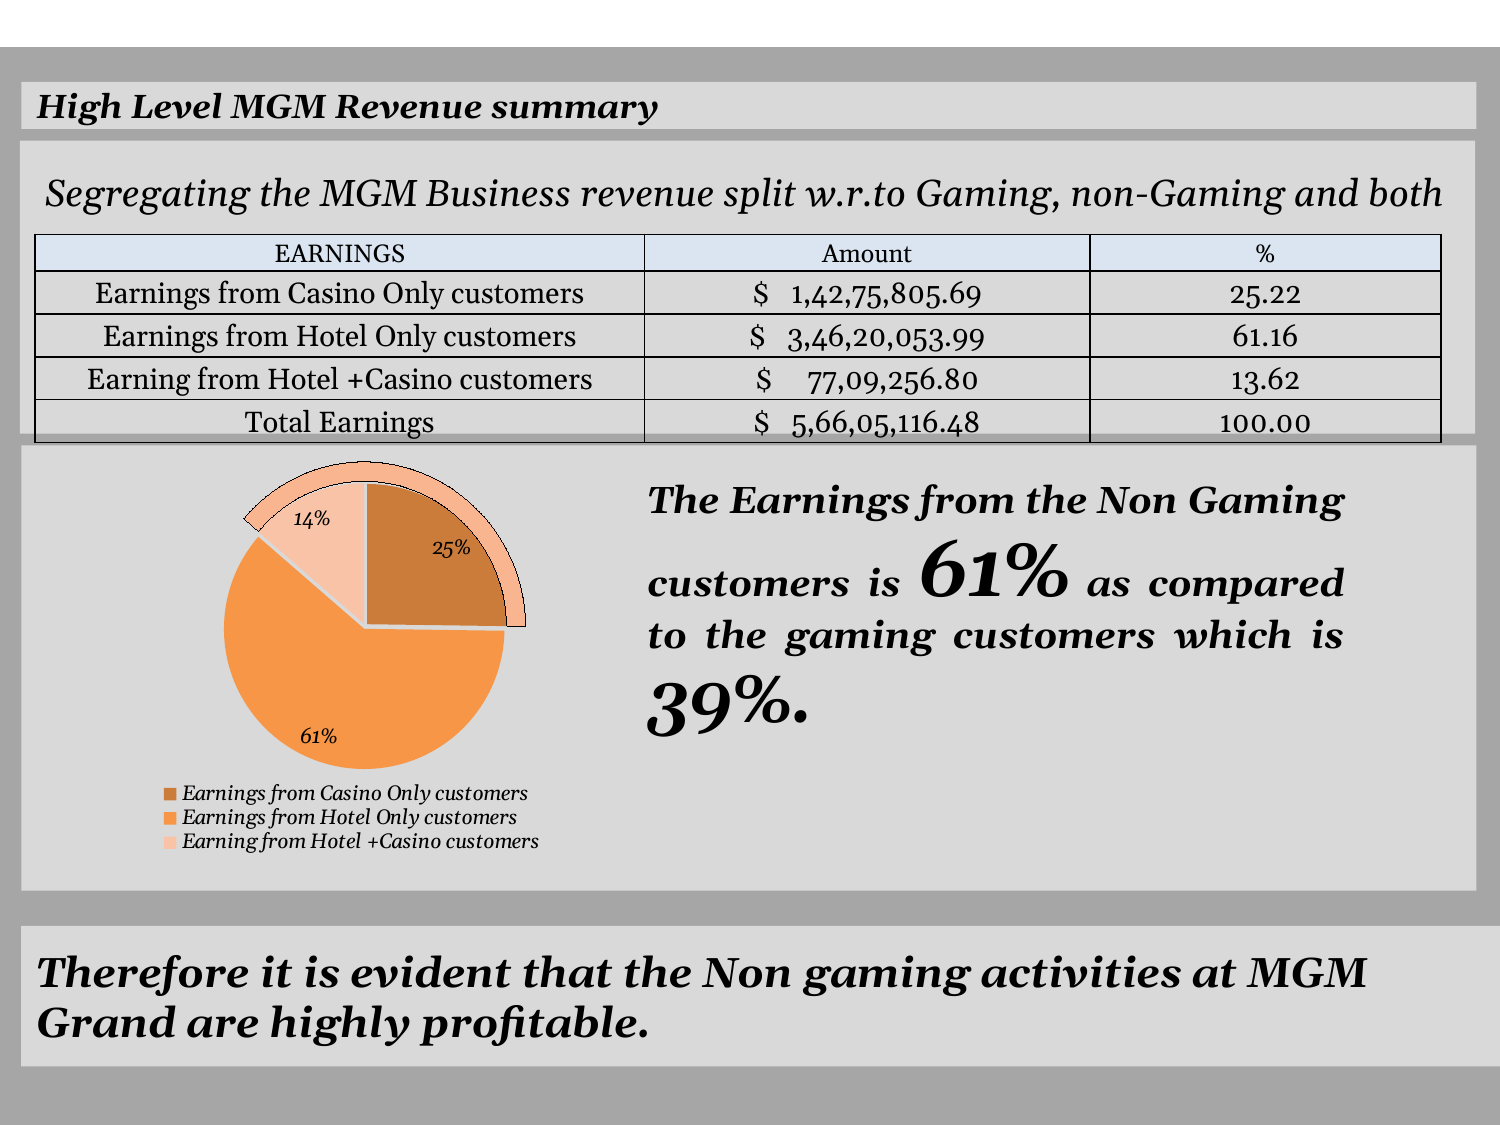

High Level MGM Revenue summary

Segregating the MGM Business revenue split w.r.to Gaming, non-Gaming and both
| EARNINGS | Amount | % |
| --- | --- | --- |
| Earnings from Casino Only customers | $ 1,42,75,805.69 | 25.22 |
| Earnings from Hotel Only customers | $ 3,46,20,053.99 | 61.16 |
| Earning from Hotel +Casino customers | $ 77,09,256.80 | 13.62 |
| Total Earnings | $ 5,66,05,116.48 | 100.00 |

### Chart

| Category |  |
|---|---|
| Earnings from Casino Only customers | 25.21999171504527 |
| Earnings from Hotel Only customers | 61.16064437676865 |
| Earning from Hotel +Casino customers | 13.61936390818606 |
The Earnings from the Non Gaming customers is 61% as compared to the gaming customers which is 39%.
Therefore it is evident that the Non gaming activities at MGM Grand are highly profitable.